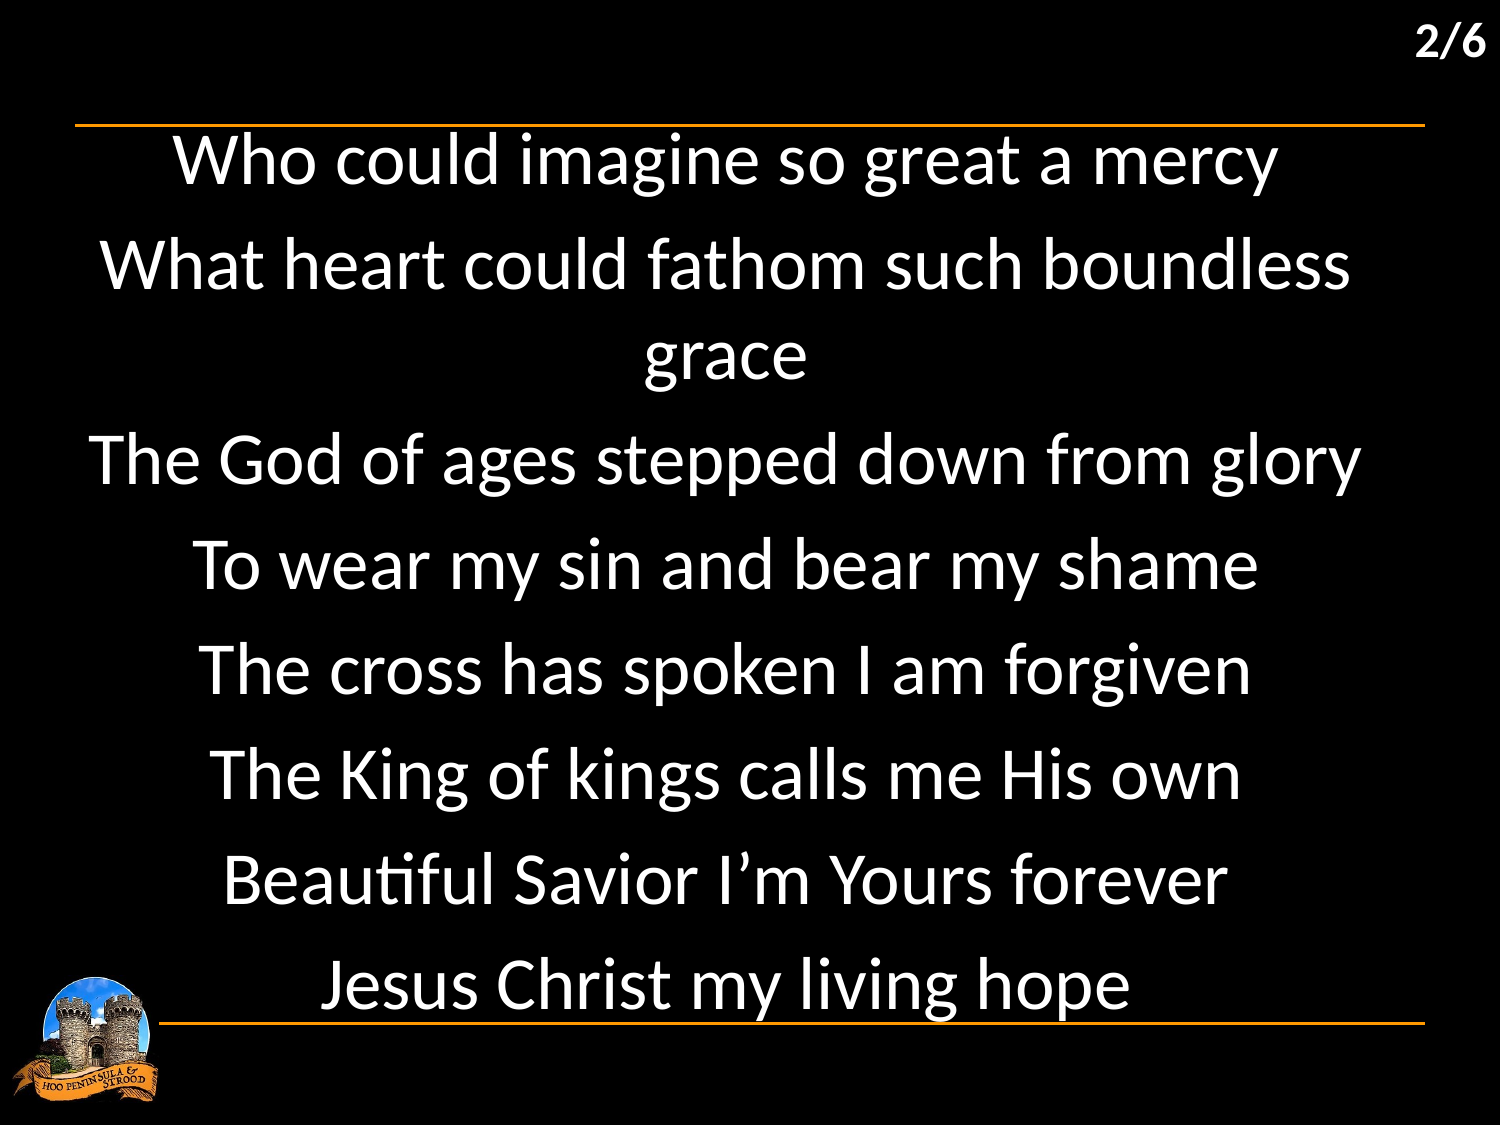

2/6
Who could imagine so great a mercy
What heart could fathom such boundless grace
The God of ages stepped down from glory
To wear my sin and bear my shame
The cross has spoken I am forgiven
The King of kings calls me His own
Beautiful Savior I’m Yours forever
Jesus Christ my living hope